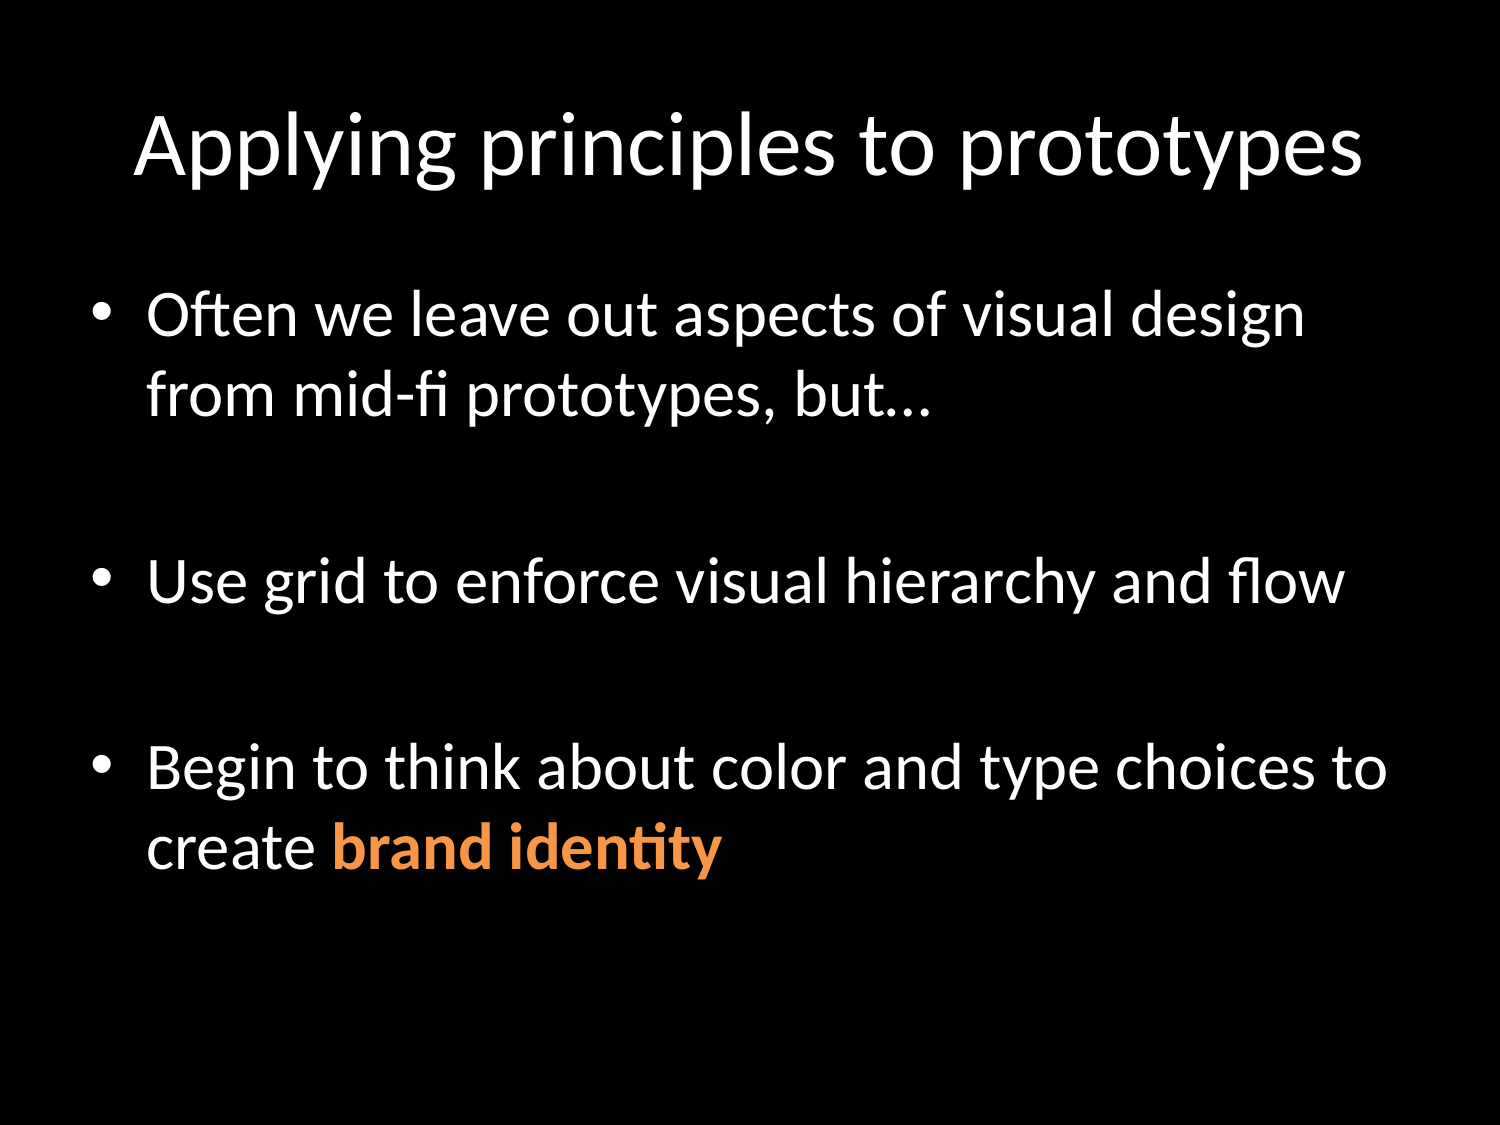

# Applying principles to prototypes
Often we leave out aspects of visual design from mid-fi prototypes, but…

Use grid to enforce visual hierarchy and flow

Begin to think about color and type choices to create brand identity